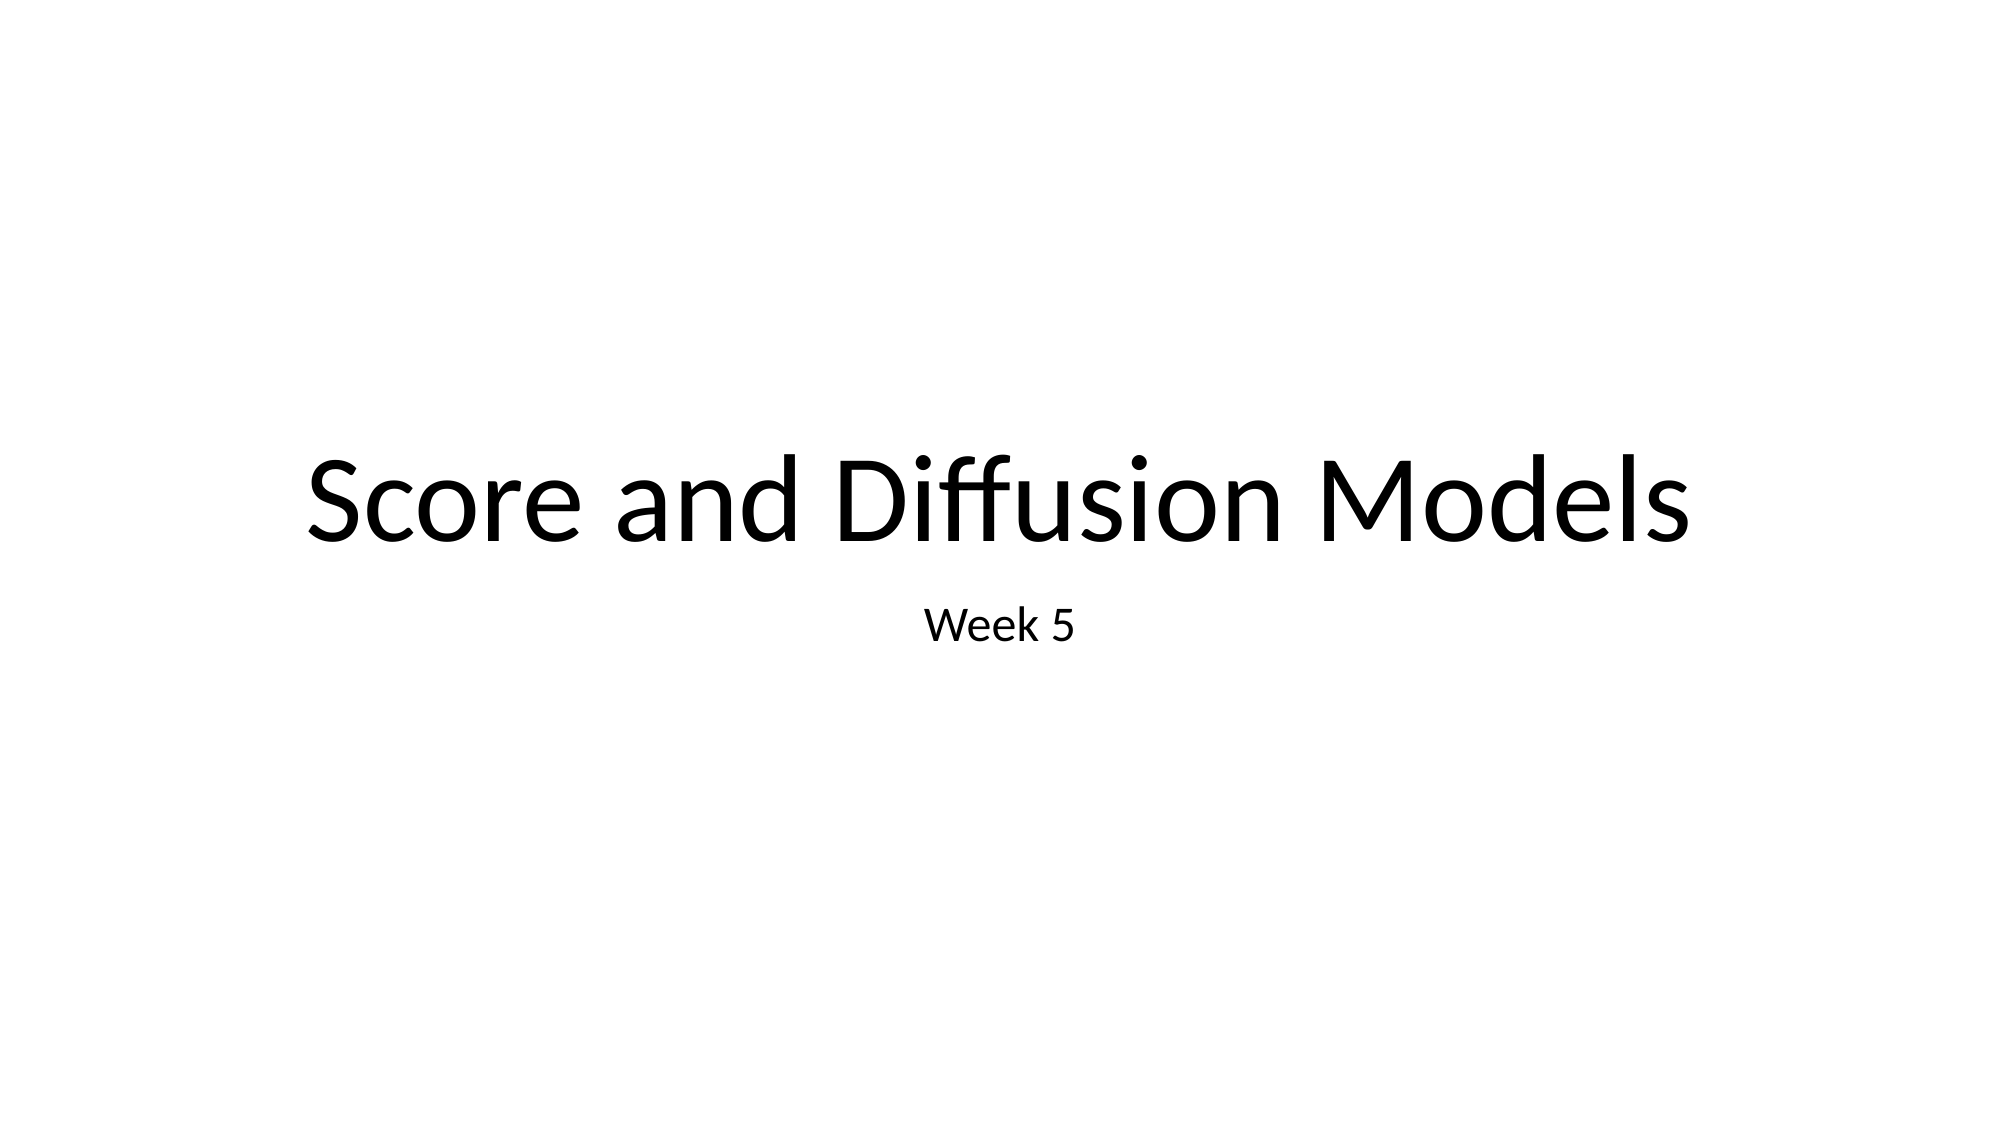

# Score and Diffusion Models
Week 5